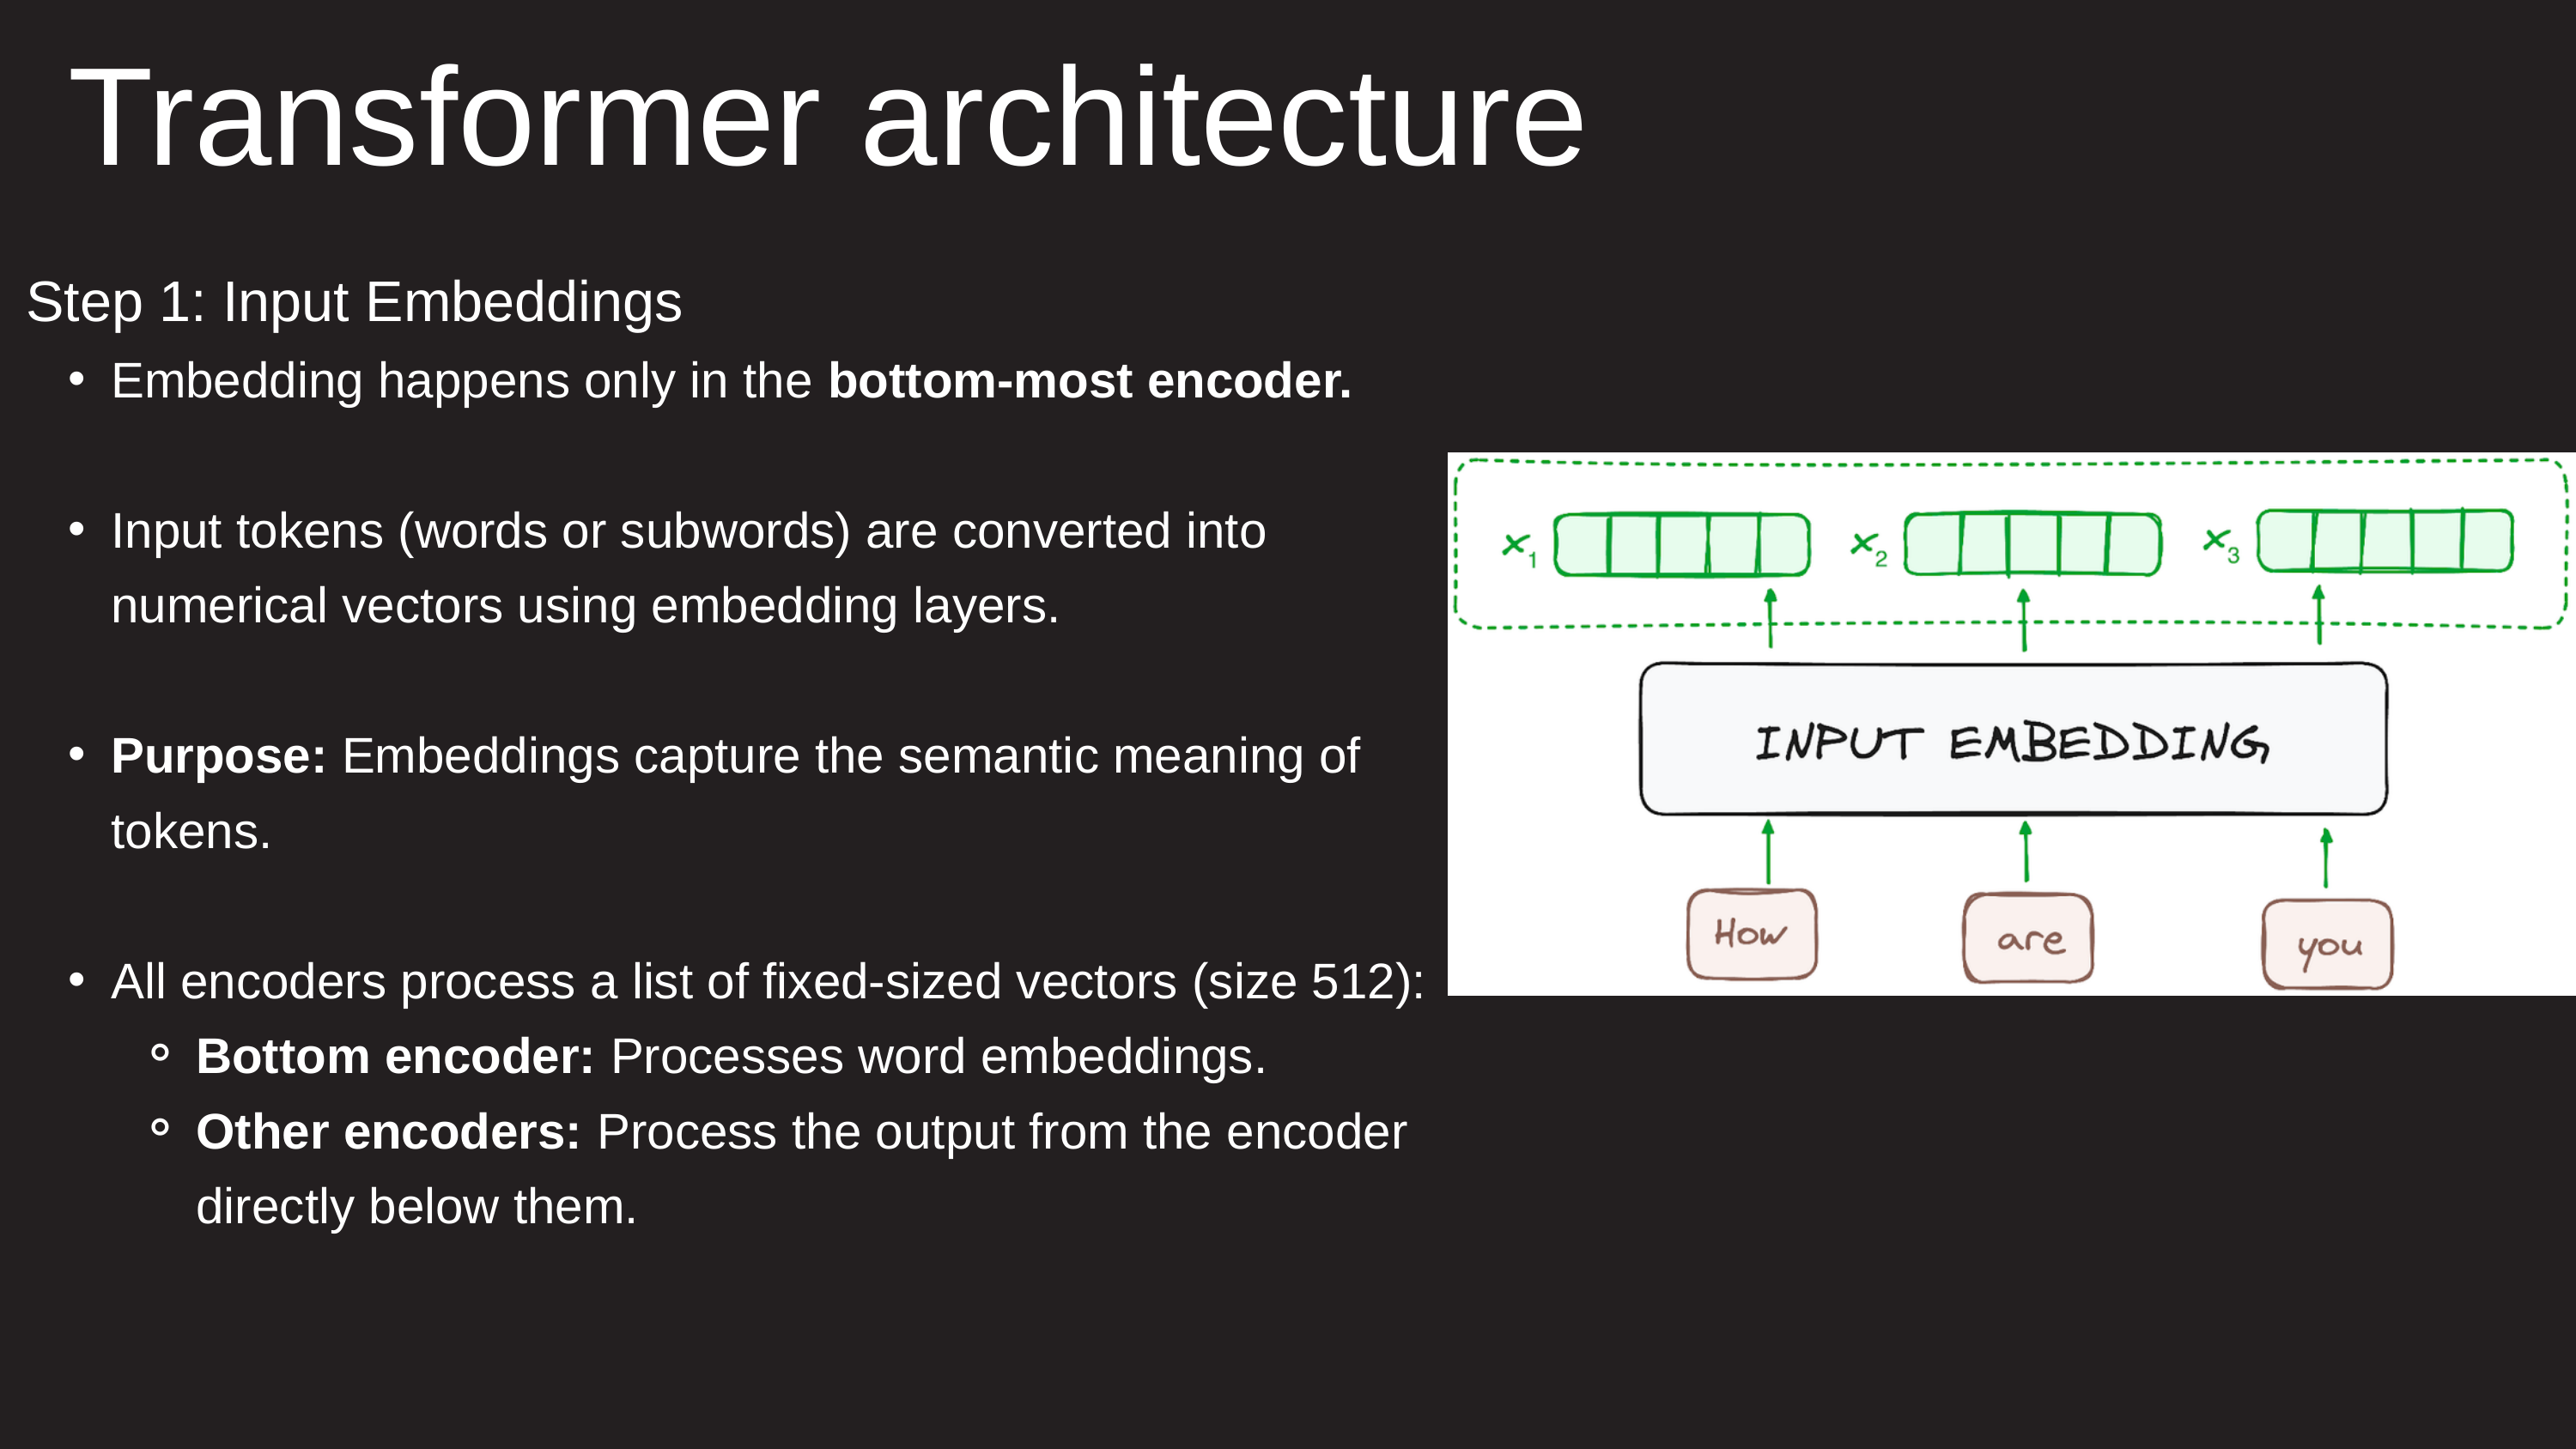

Transformer architecture
Step 1: Input Embeddings
Embedding happens only in the bottom-most encoder.

Input tokens (words or subwords) are converted into numerical vectors using embedding layers.

Purpose: Embeddings capture the semantic meaning of tokens.

All encoders process a list of fixed-sized vectors (size 512):
Bottom encoder: Processes word embeddings.
Other encoders: Process the output from the encoder directly below them.